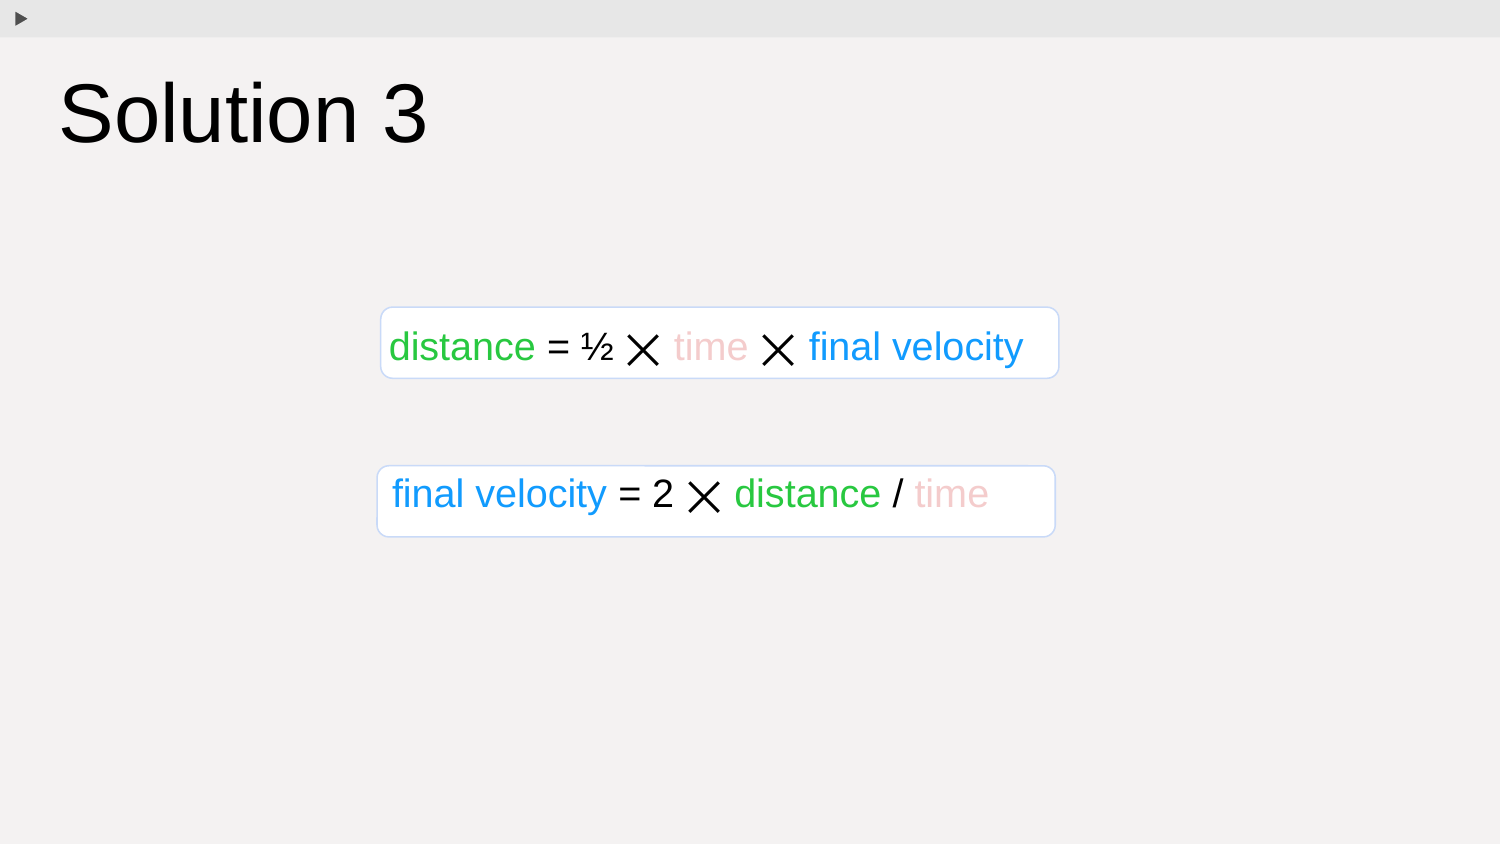

Solution 3
distance = ½ ⨉ time ⨉ final velocity

final velocity = 2 ⨉ distance / time